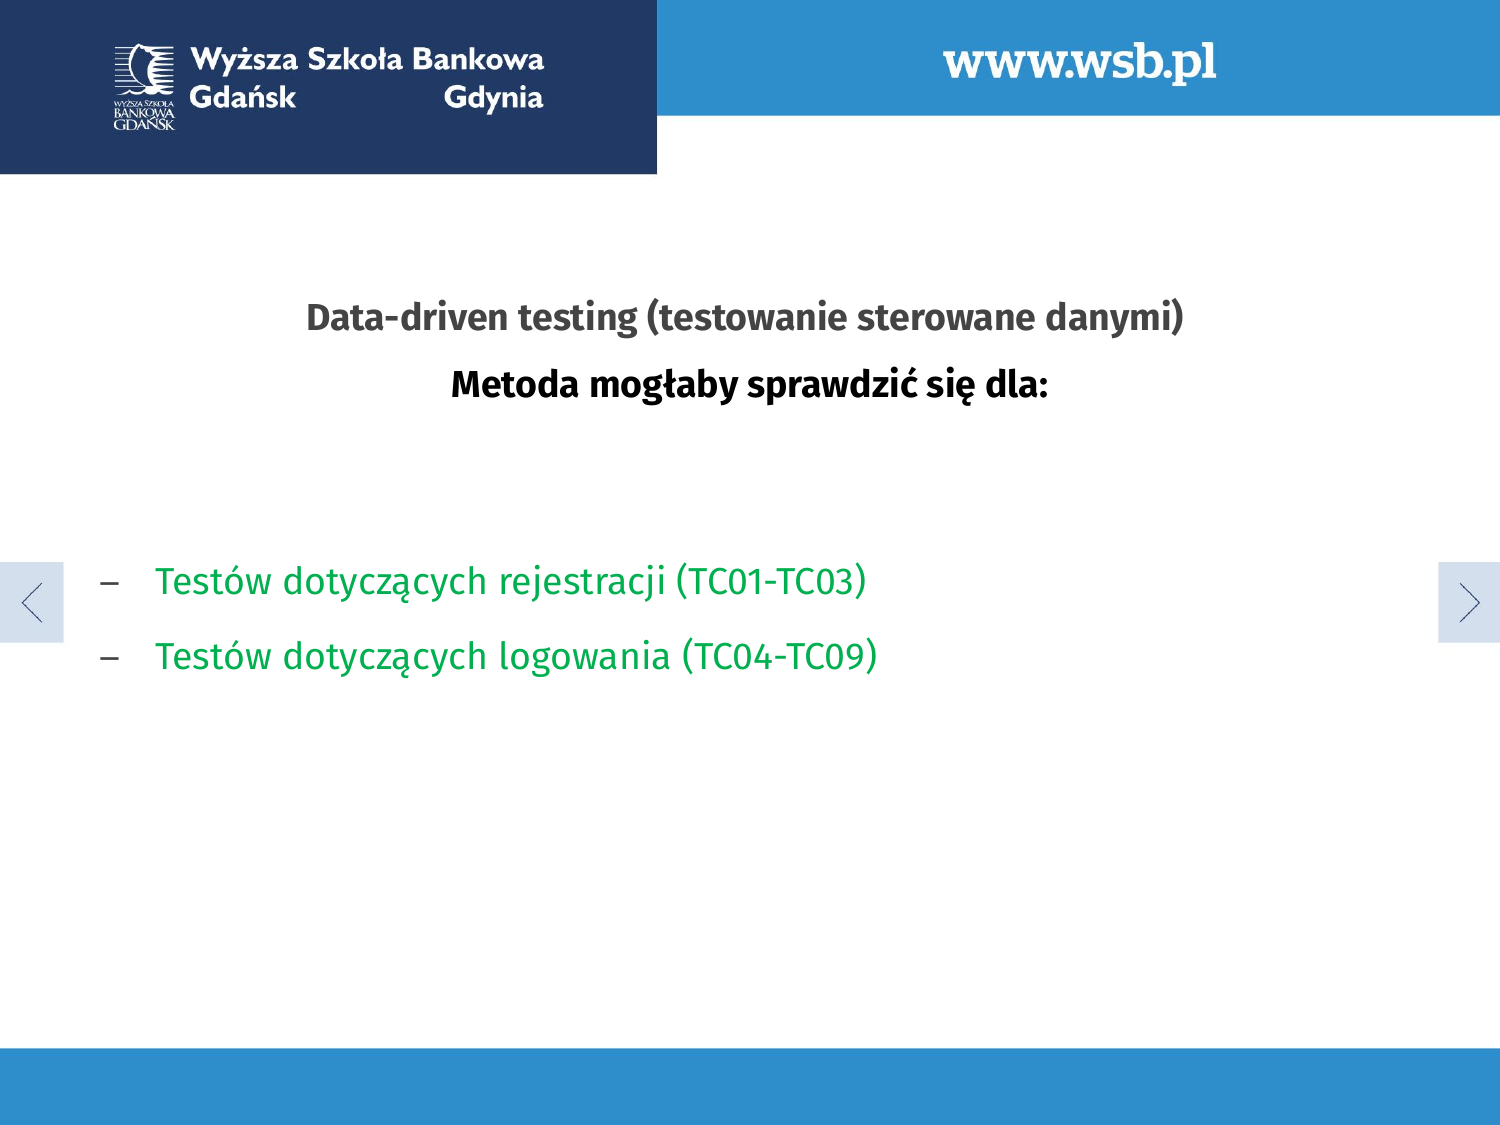

Data-driven testing (testowanie sterowane danymi)
Metoda mogłaby sprawdzić się dla:
Testów dotyczących rejestracji (TC01-TC03)
Testów dotyczących logowania (TC04-TC09)